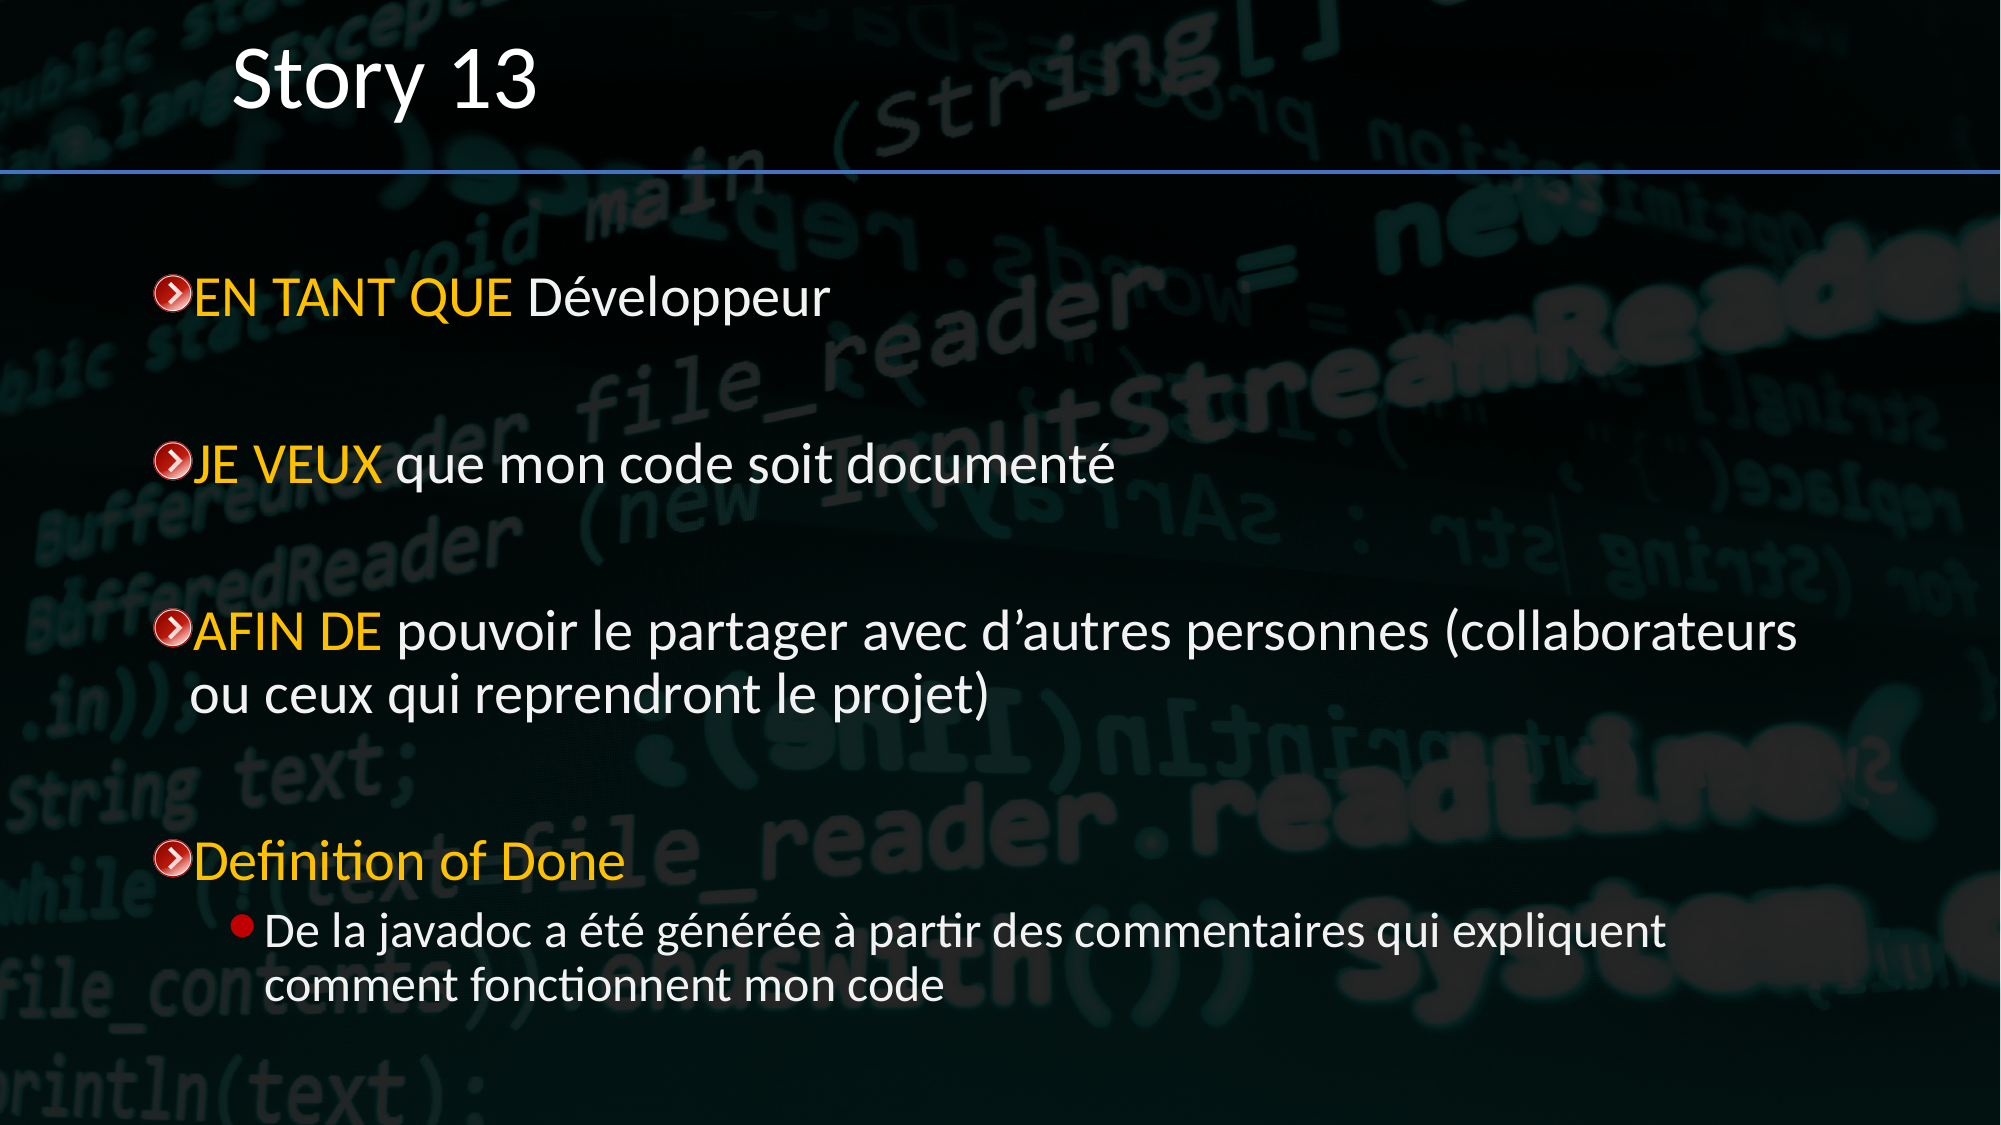

# Story 13
EN TANT QUE Développeur

JE VEUX que mon code soit documenté

AFIN DE pouvoir le partager avec d’autres personnes (collaborateurs ou ceux qui reprendront le projet)

Definition of Done
De la javadoc a été générée à partir des commentaires qui expliquent comment fonctionnent mon code